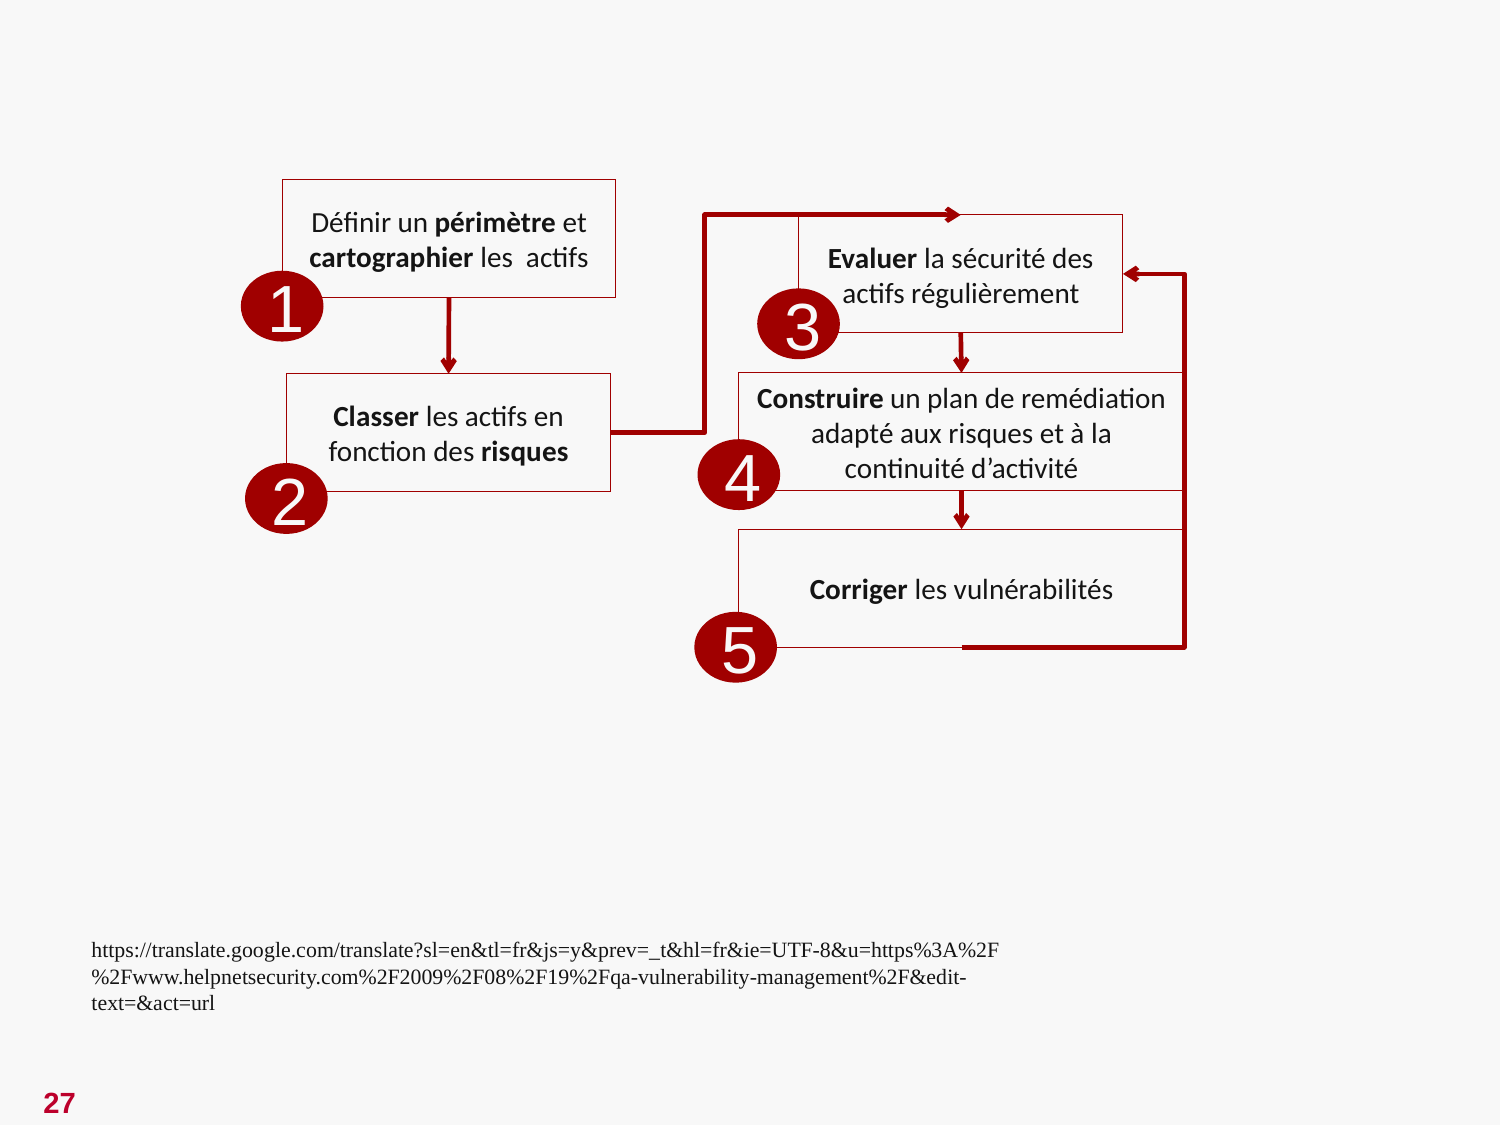

Définir un périmètre et cartographier les  actifs
Evaluer la sécurité des actifs régulièrement
1
3
Construire un plan de remédiation adapté aux risques et à la continuité d’activité
Classer les actifs en fonction des risques
4
2
Corriger les vulnérabilités
5
https://translate.google.com/translate?sl=en&tl=fr&js=y&prev=_t&hl=fr&ie=UTF-8&u=https%3A%2F%2Fwww.helpnetsecurity.com%2F2009%2F08%2F19%2Fqa-vulnerability-management%2F&edit-text=&act=url